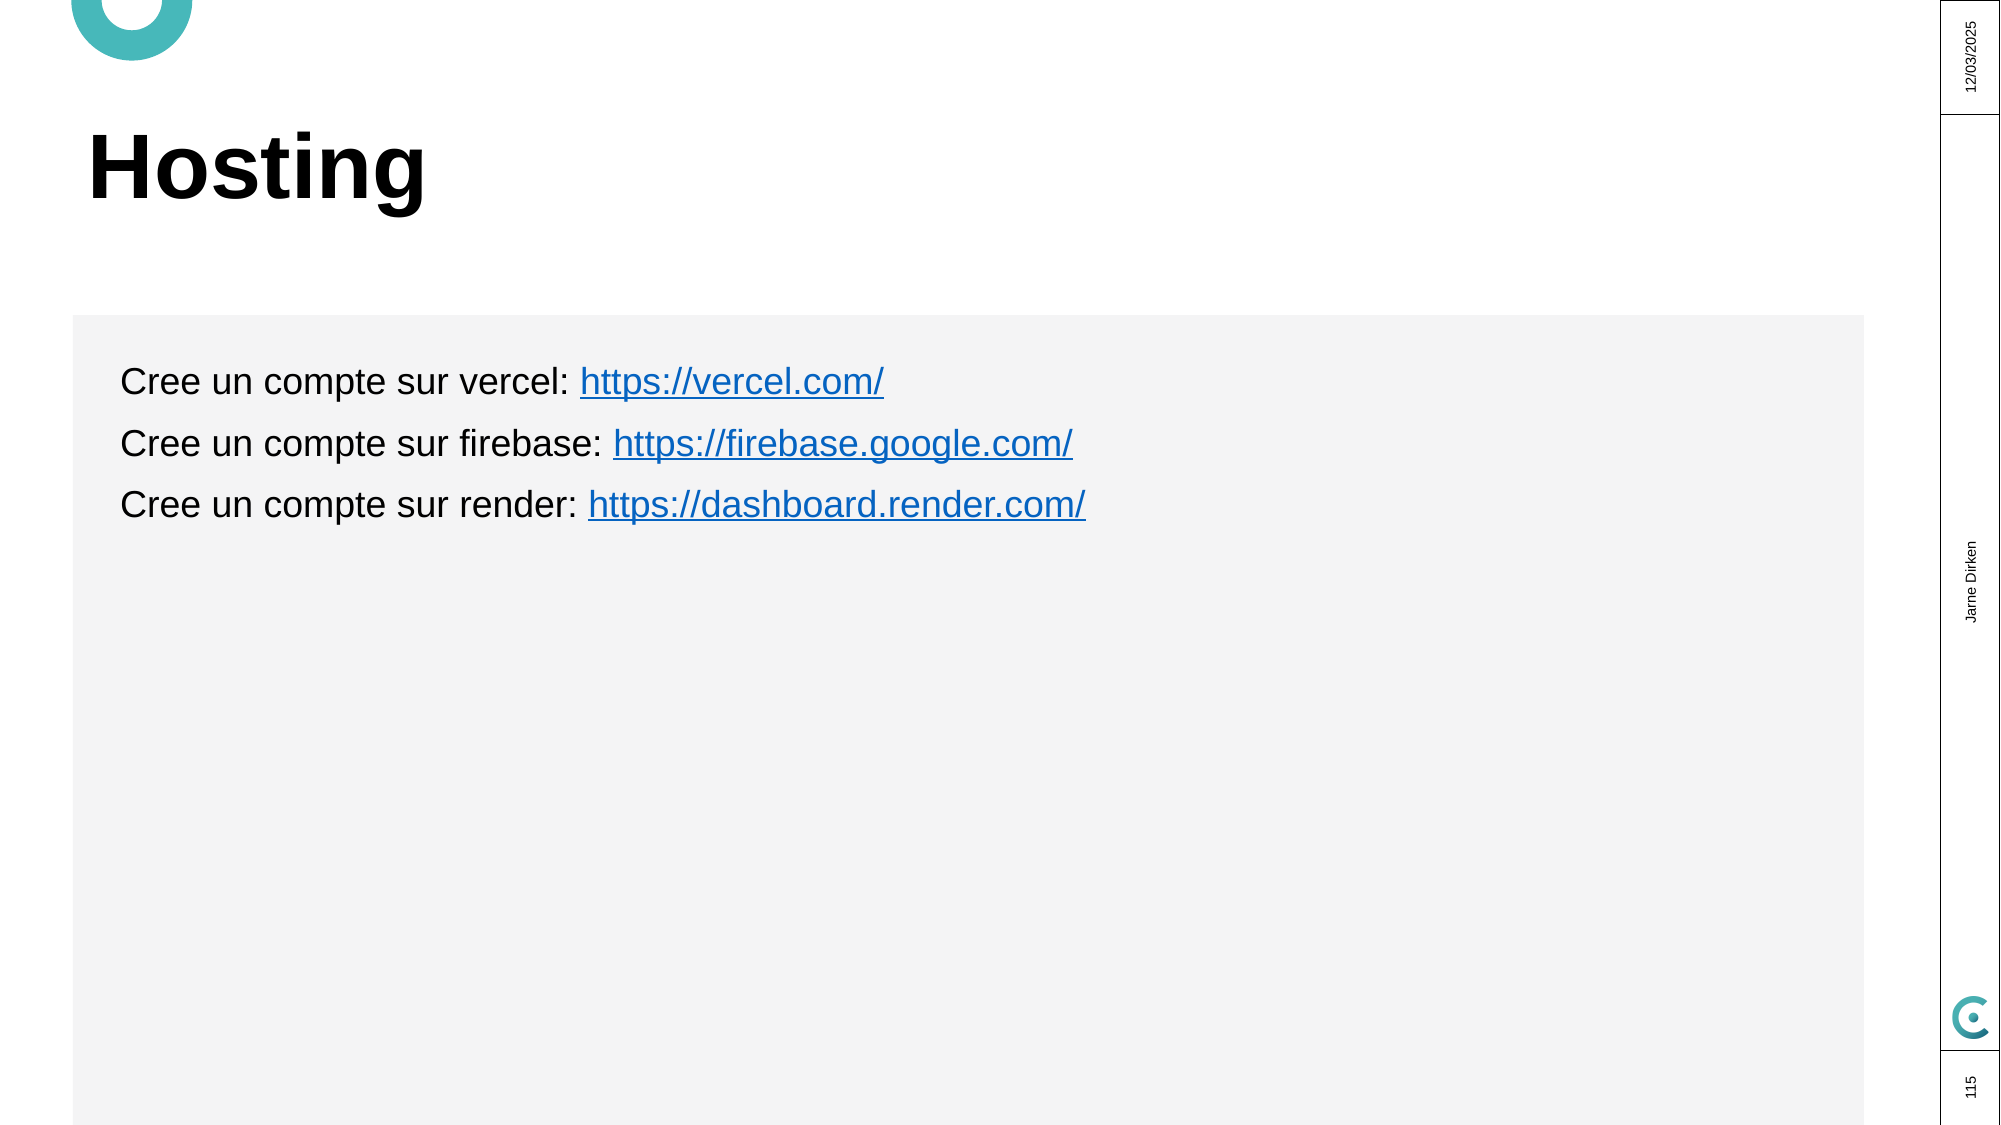

12/03/2025
# Hosting
Cree un compte sur vercel: https://vercel.com/
Cree un compte sur firebase: https://firebase.google.com/
Cree un compte sur render: https://dashboard.render.com/

Jarne Dirken
115